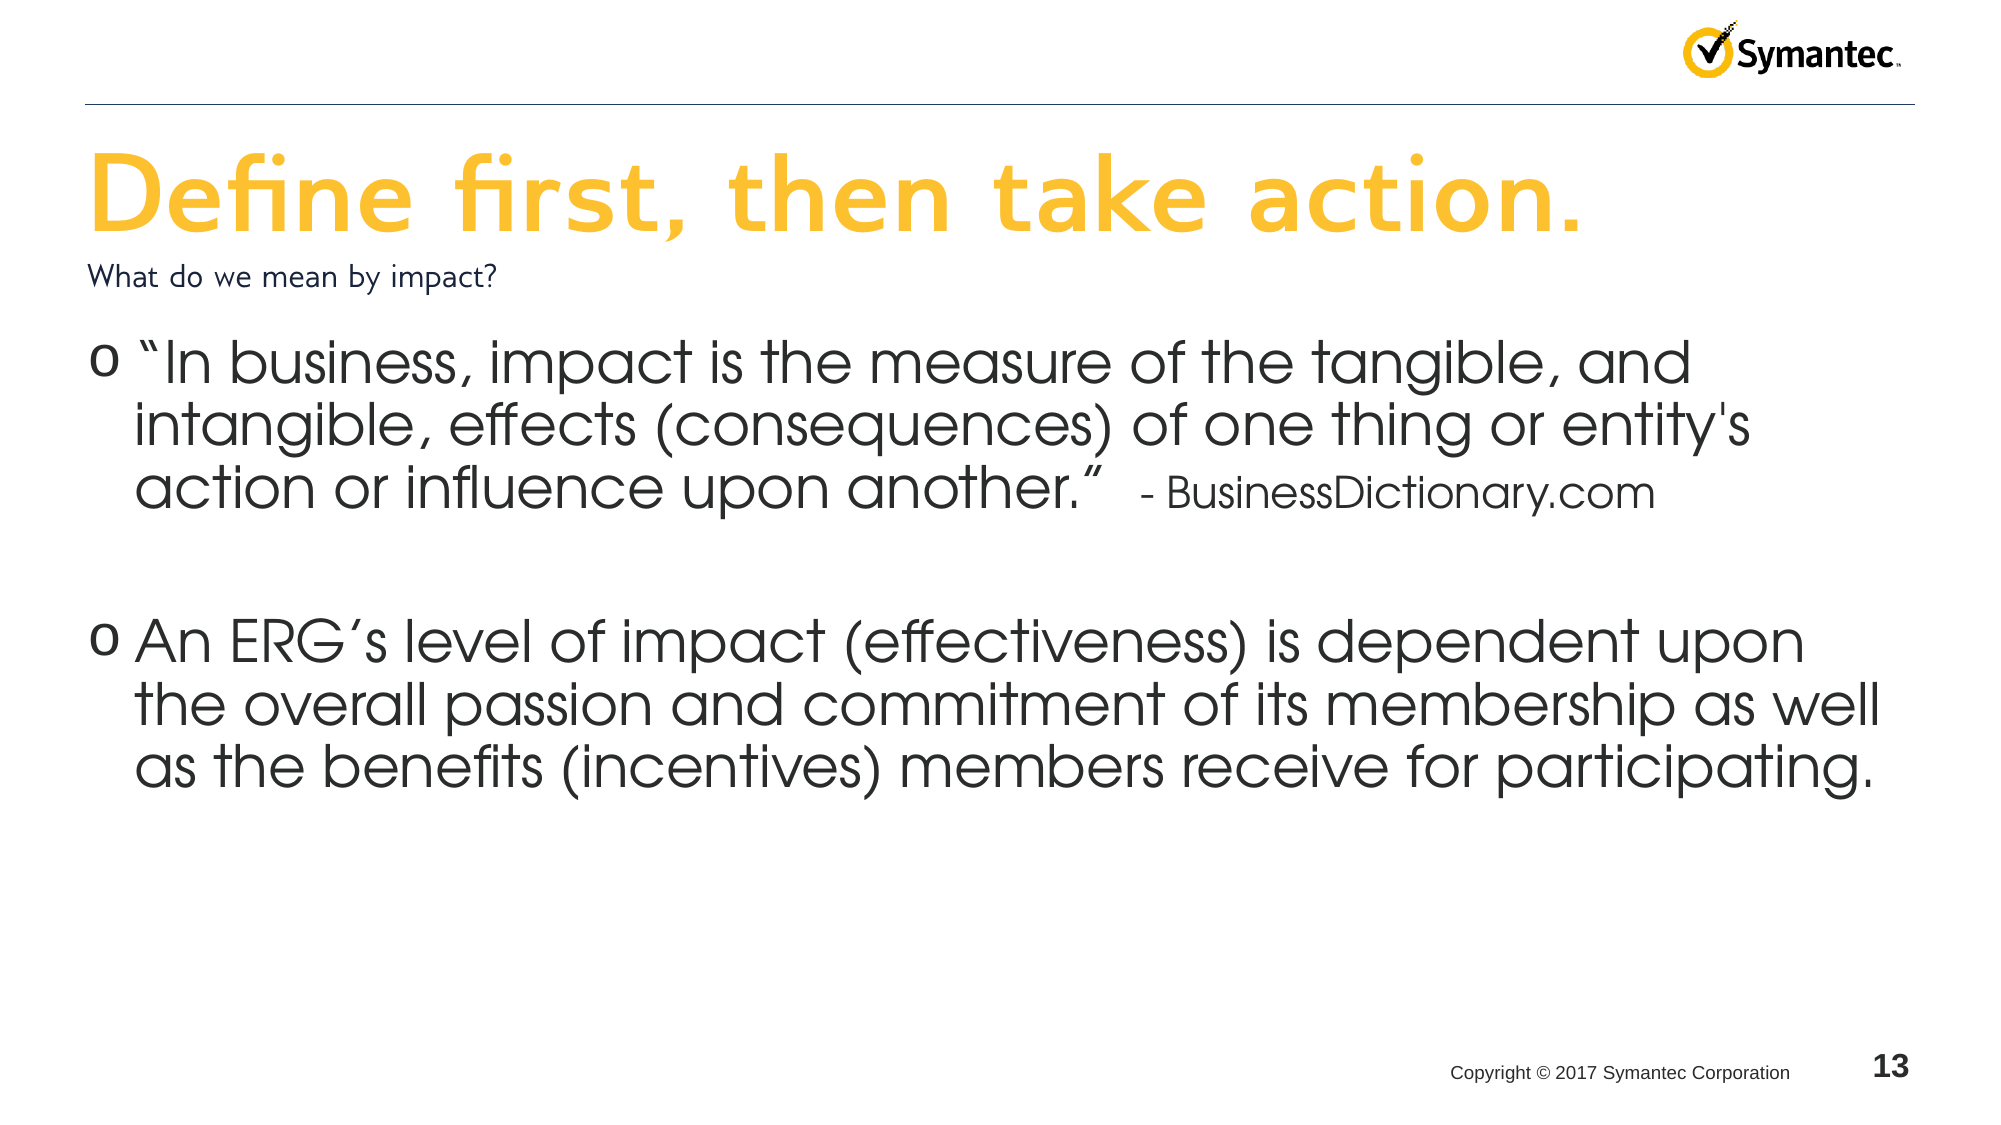

# Define first, then take action.
What do we mean by impact?
“In business, impact is the measure of the tangible, and intangible, effects (consequences) of one thing or entity's action or influence upon another.”  - BusinessDictionary.com
An ERG’s level of impact (effectiveness) is dependent upon the overall passion and commitment of its membership as well as the benefits (incentives) members receive for participating.